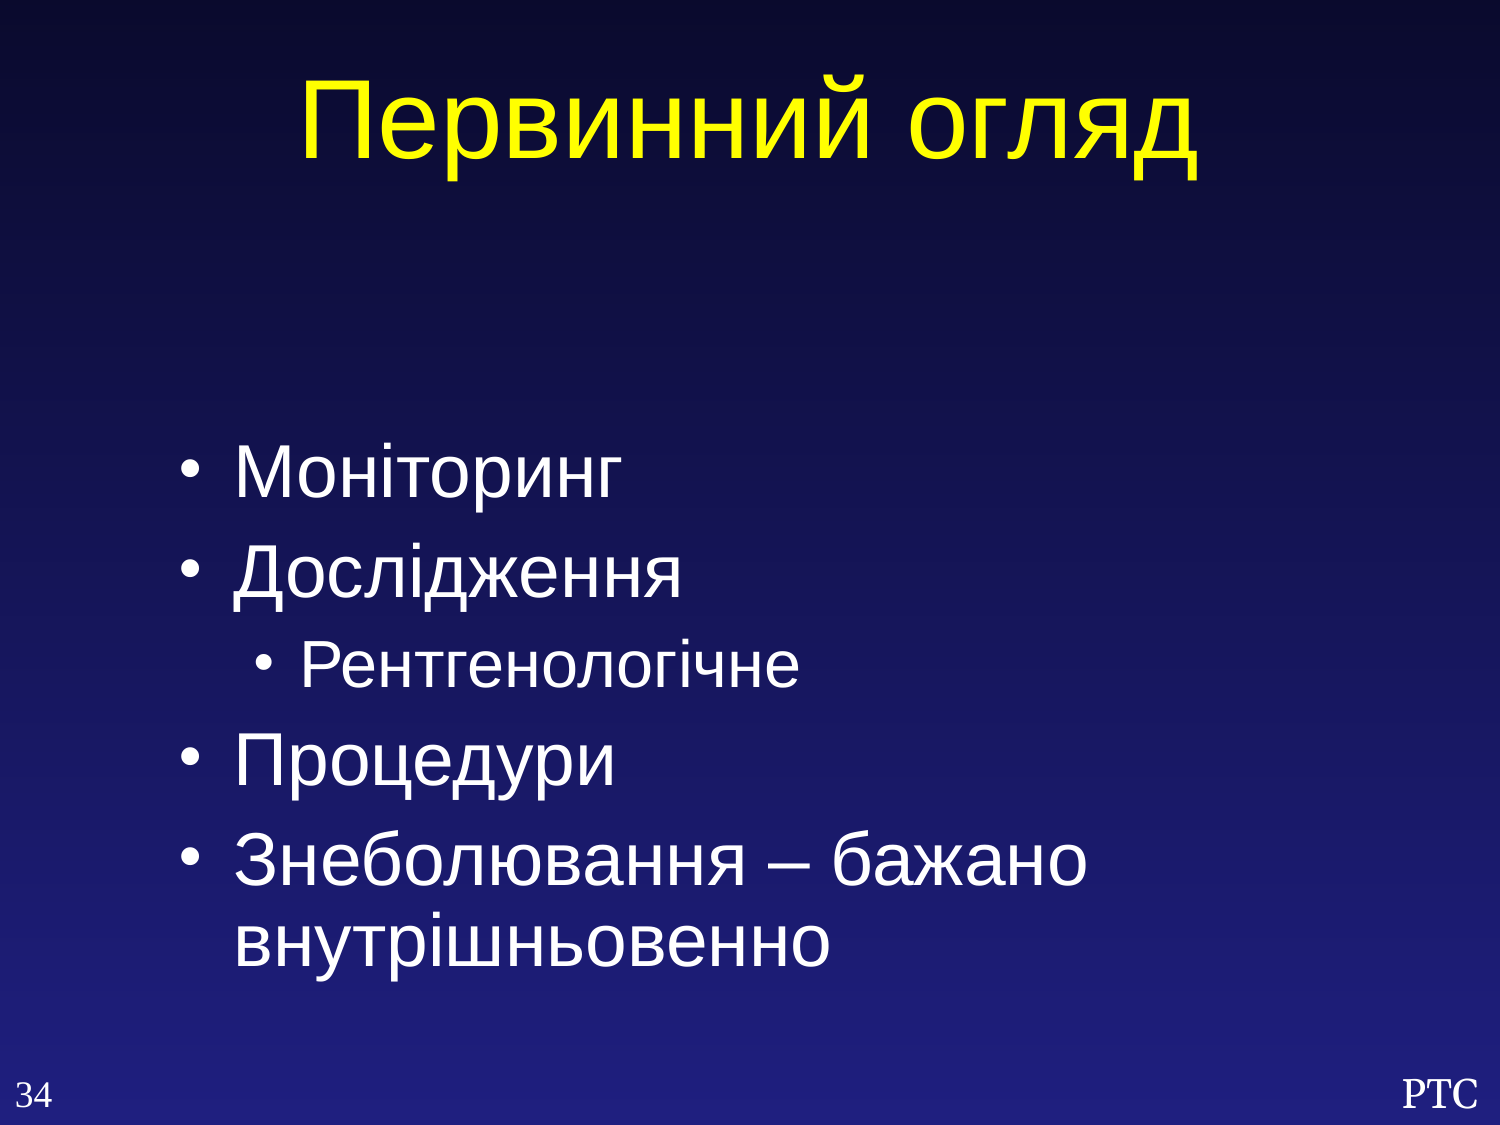

Первинний огляд
Моніторинг
Дослідження
Рентгенологічне
Процедури
Знеболювання – бажано внутрішньовенно

34